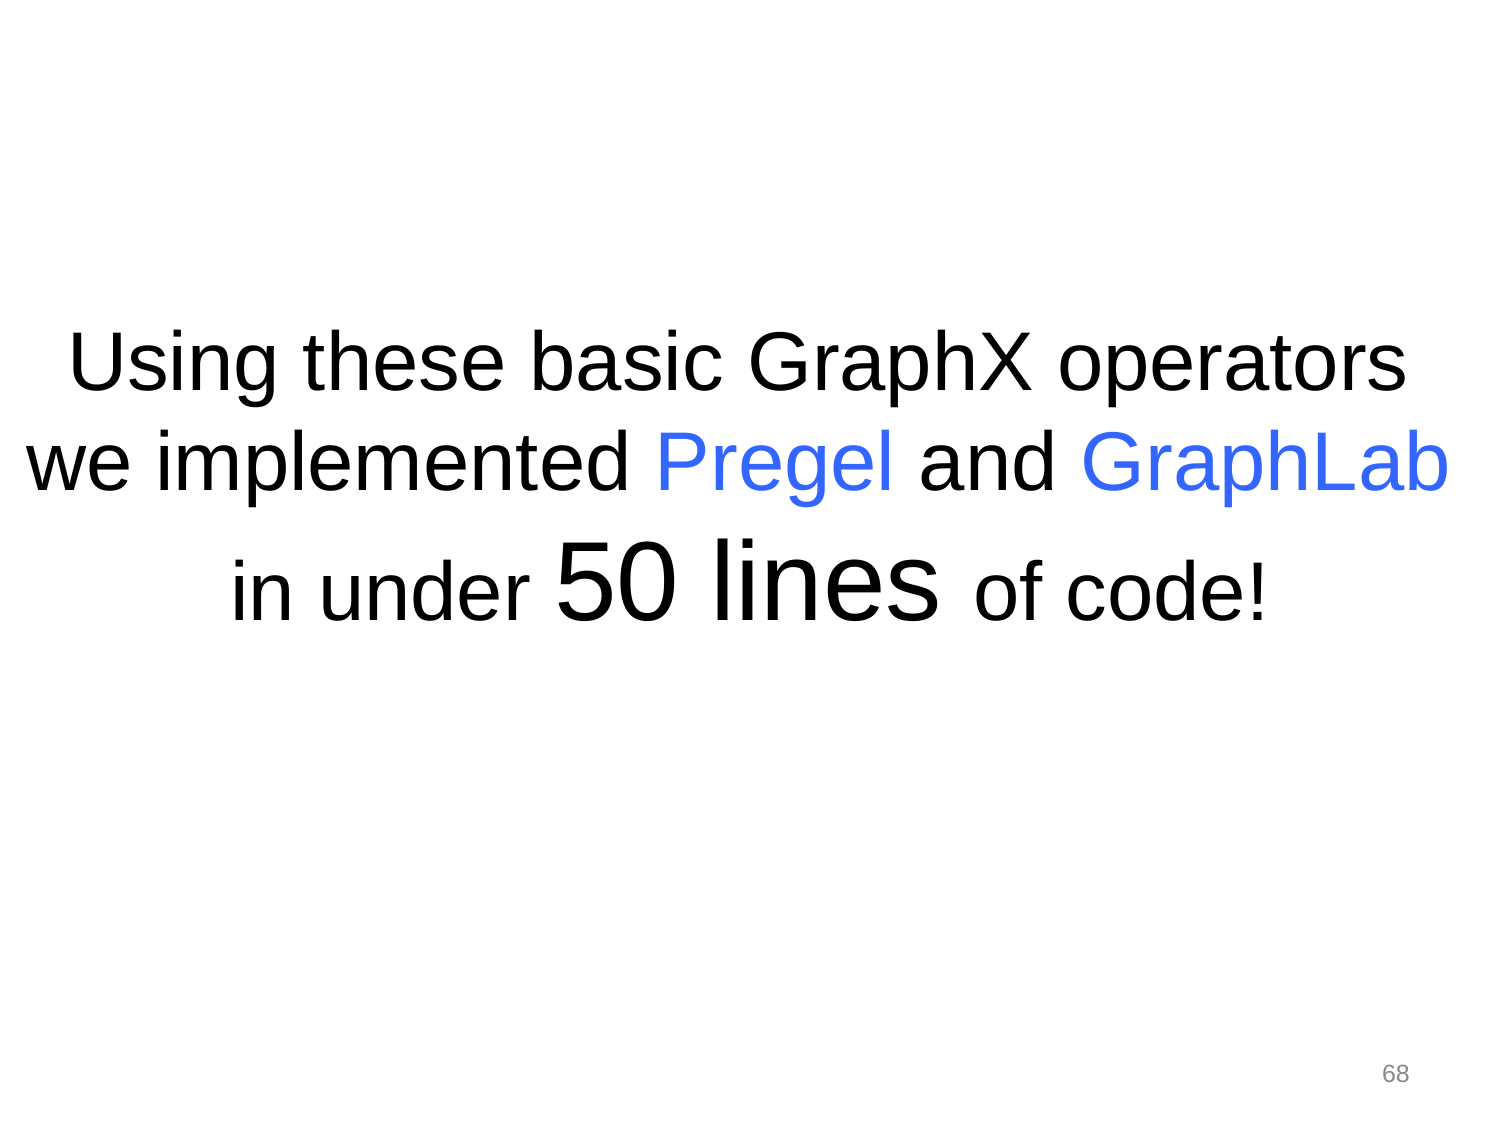

# Using these basic GraphX operators we implemented Pregel and GraphLab in under 50 lines of code!
68